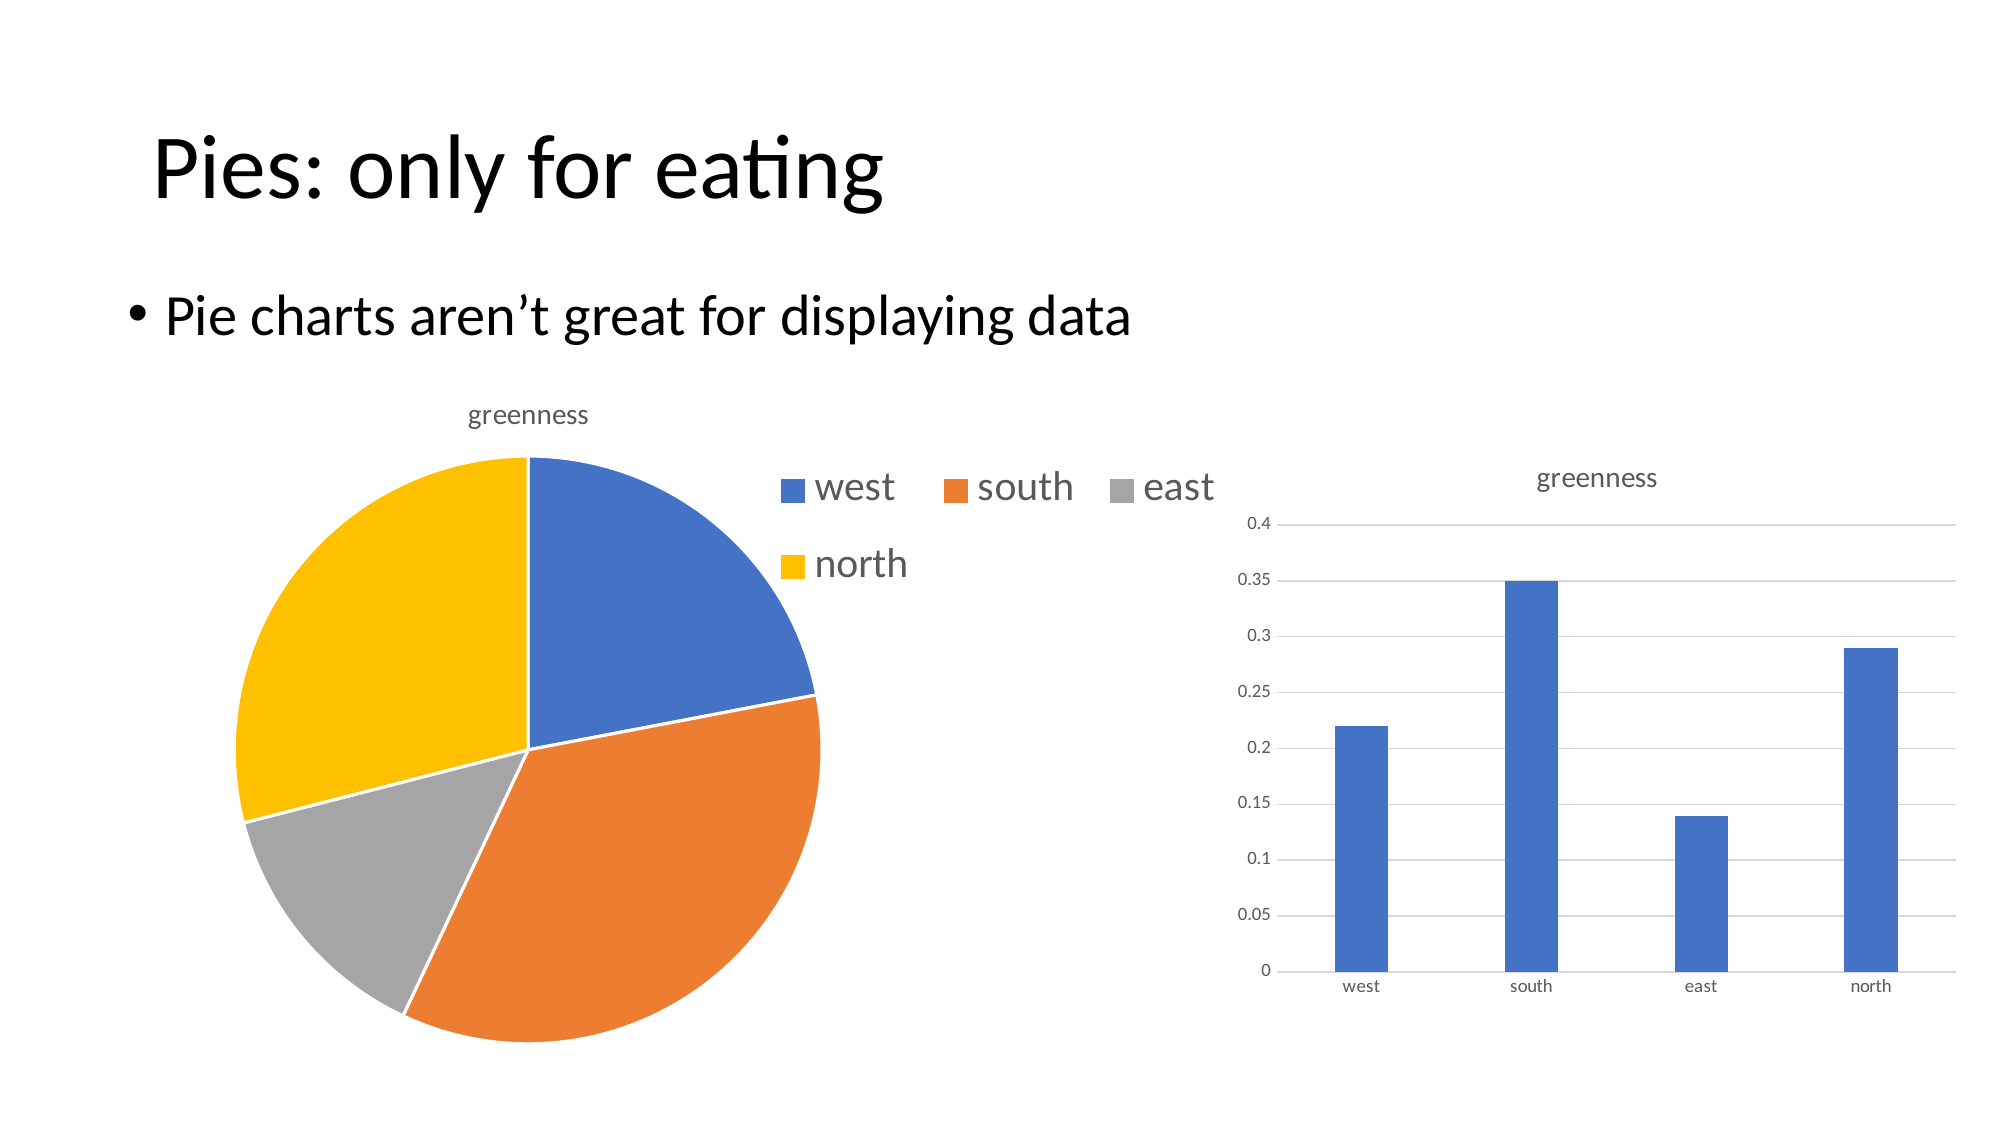

# Pies: only for eating
Pie charts aren’t great for displaying data

### Chart:

| Category | greenness |
|---|---|
| west | 0.22 |
| south | 0.35 |
| east | 0.14 |
| north | 0.29 |

### Chart:

| Category | greenness |
|---|---|
| west | 0.22 |
| south | 0.35 |
| east | 0.14 |
| north | 0.29 |